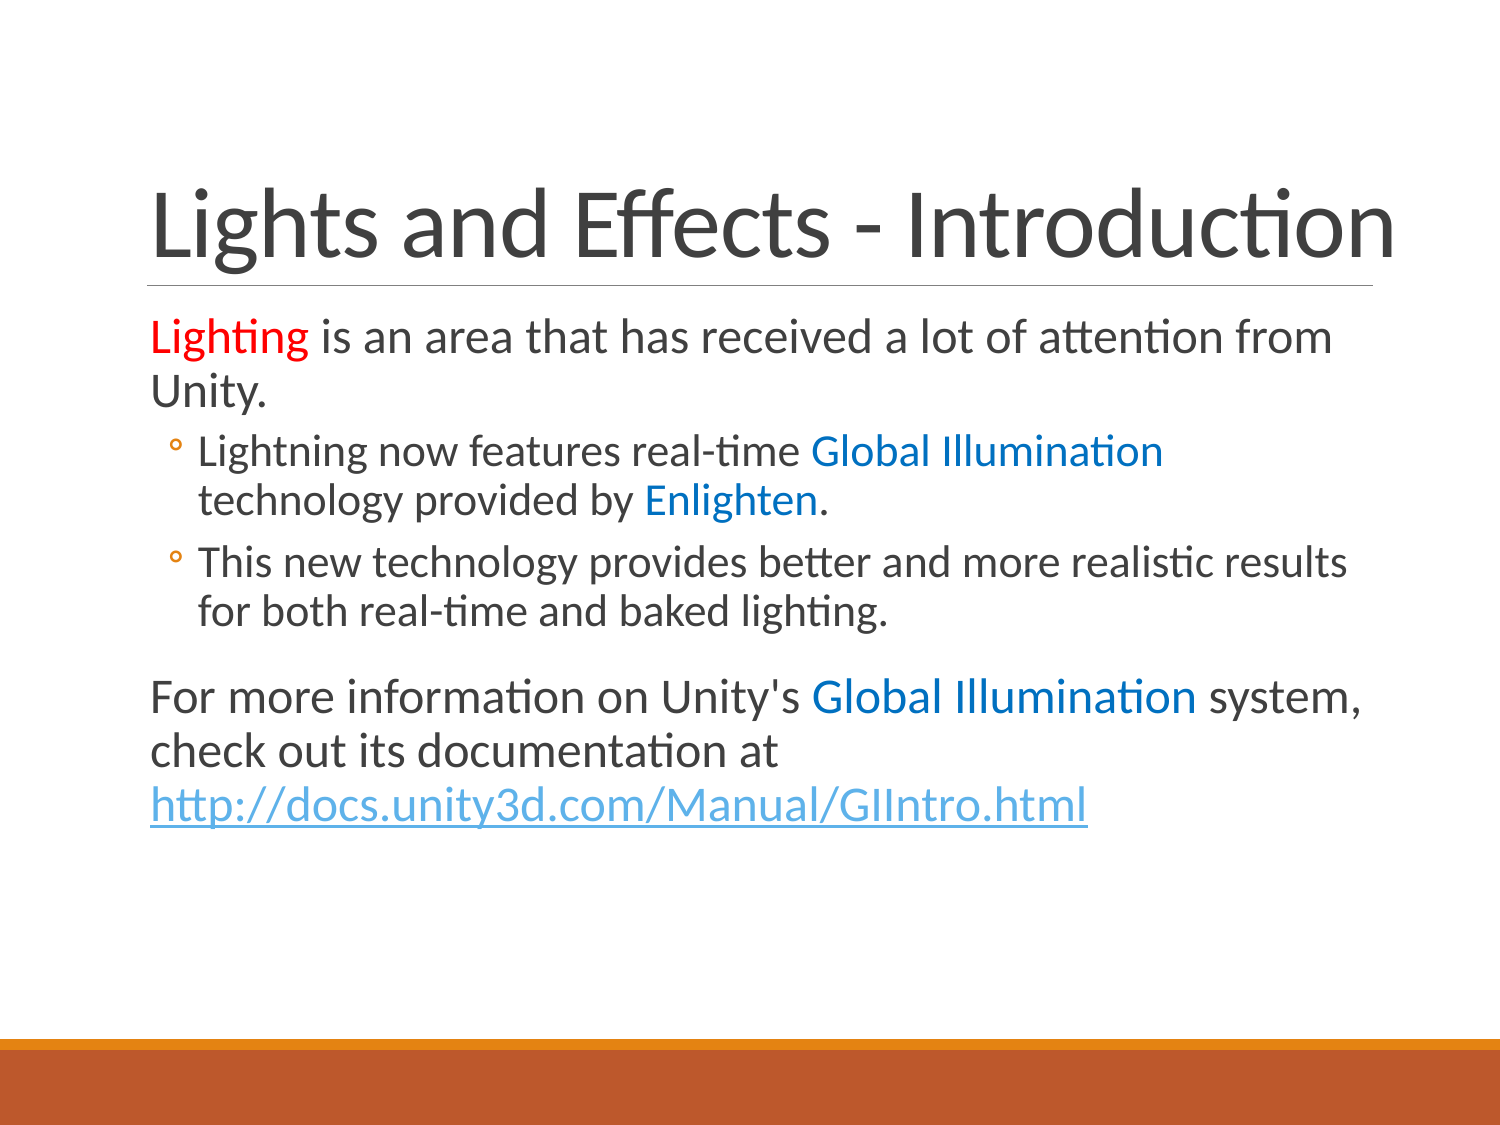

# Lights and Effects - Introduction
Lighting is an area that has received a lot of attention from Unity.
Lightning now features real-time Global Illumination technology provided by Enlighten.
This new technology provides better and more realistic results for both real-time and baked lighting.
For more information on Unity's Global Illumination system, check out its documentation at http://docs.unity3d.com/Manual/GIIntro.html